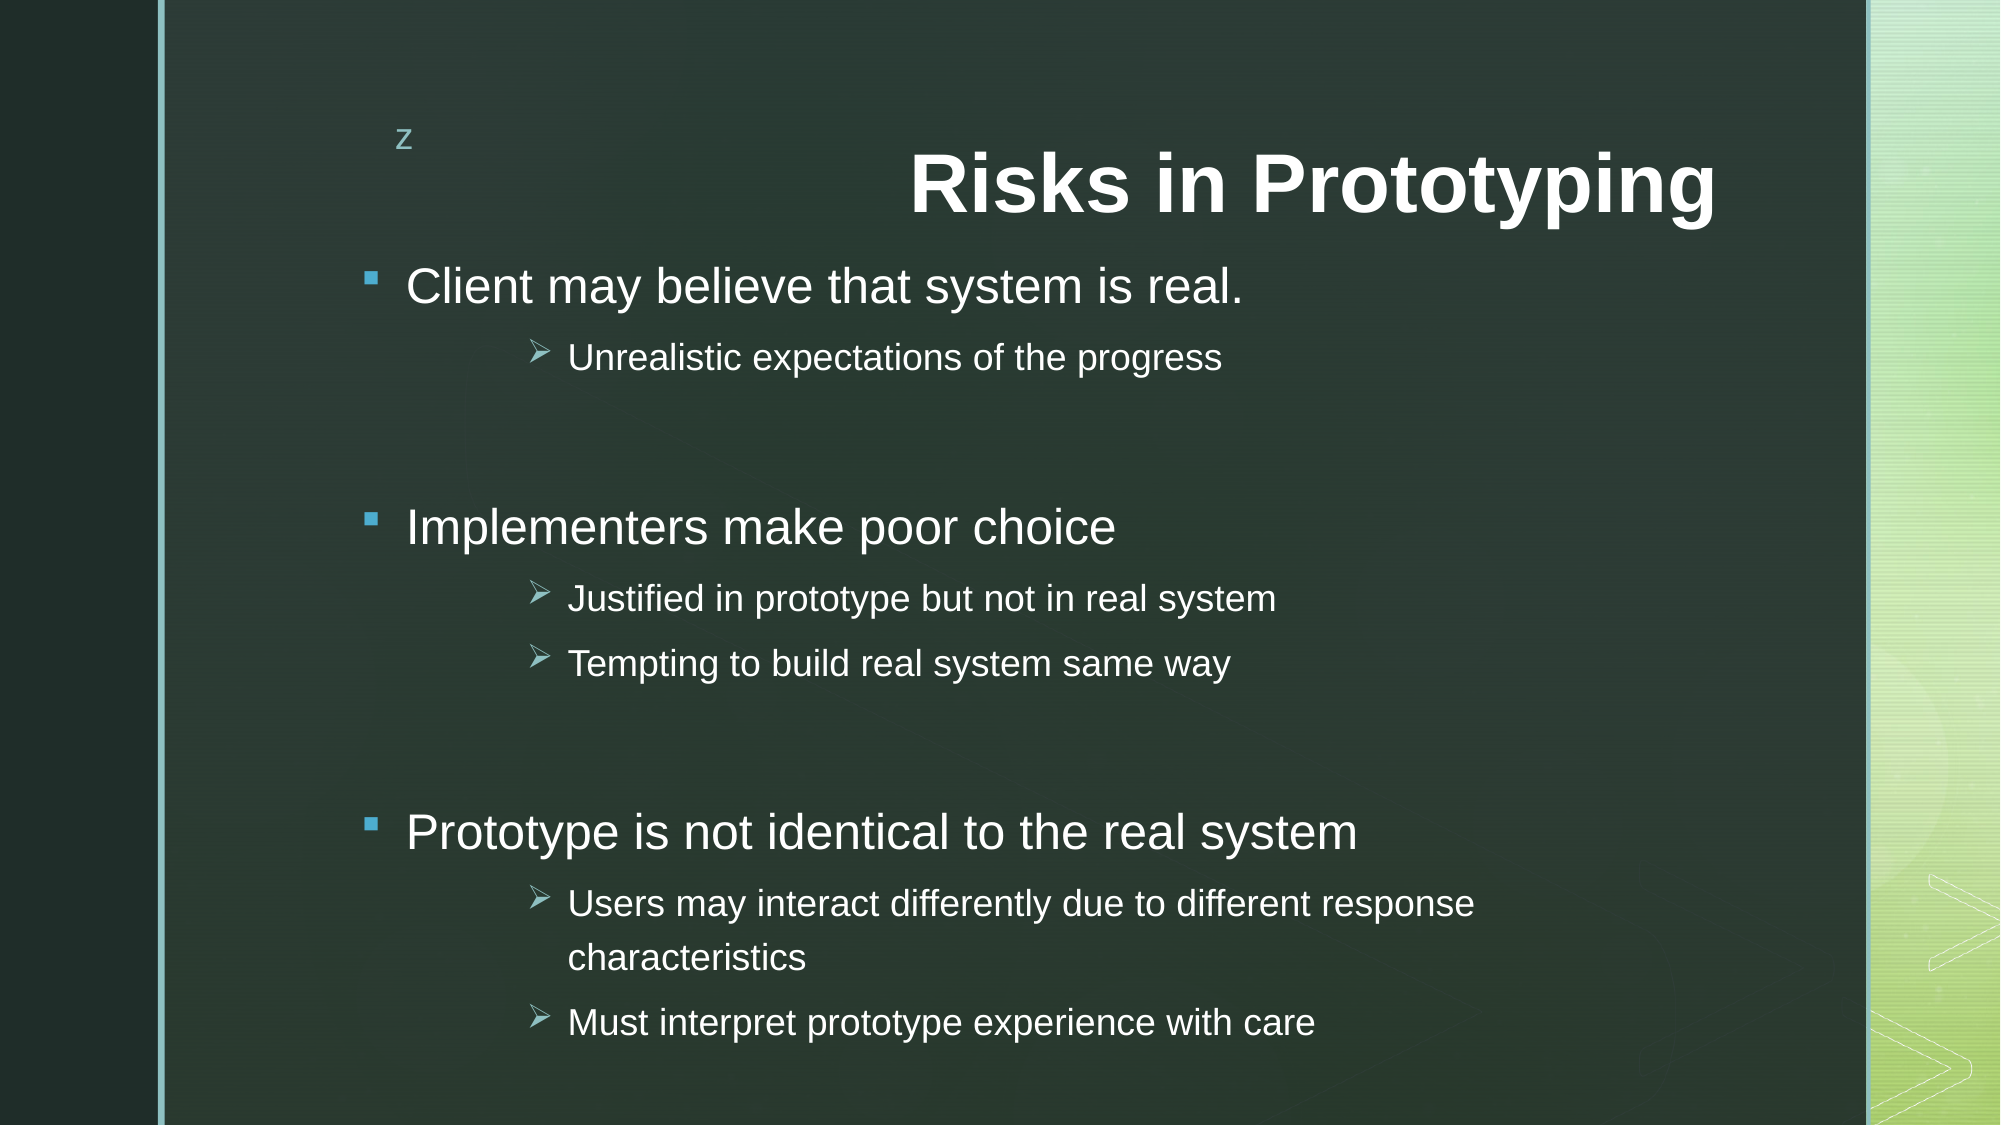

# Risks in Prototyping
Client may believe that system is real.
Unrealistic expectations of the progress

Implementers make poor choice
Justified in prototype but not in real system
Tempting to build real system same way

Prototype is not identical to the real system
Users may interact differently due to different response characteristics
Must interpret prototype experience with care